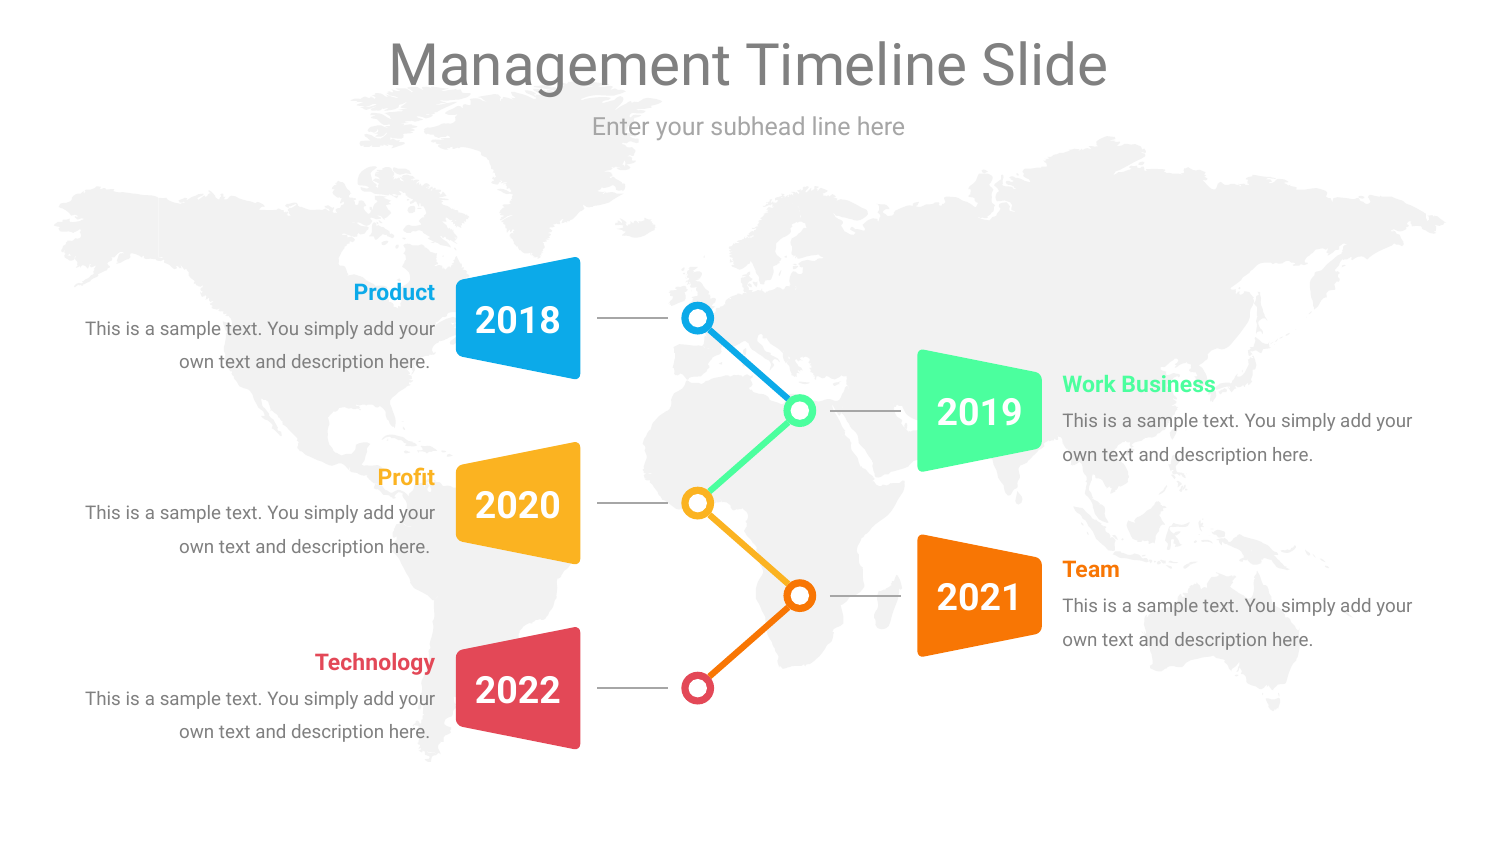

# Management Timeline Slide

Enter your subhead line here
2018
Product
This is a sample text. You simply add your own text and description here.

2019
Work Business
This is a sample text. You simply add your own text and description here.

2020
Profit
This is a sample text. You simply add your own text and description here.

2021
Team
This is a sample text. You simply add your own text and description here.

2022
Technology
This is a sample text. You simply add your own text and description here.